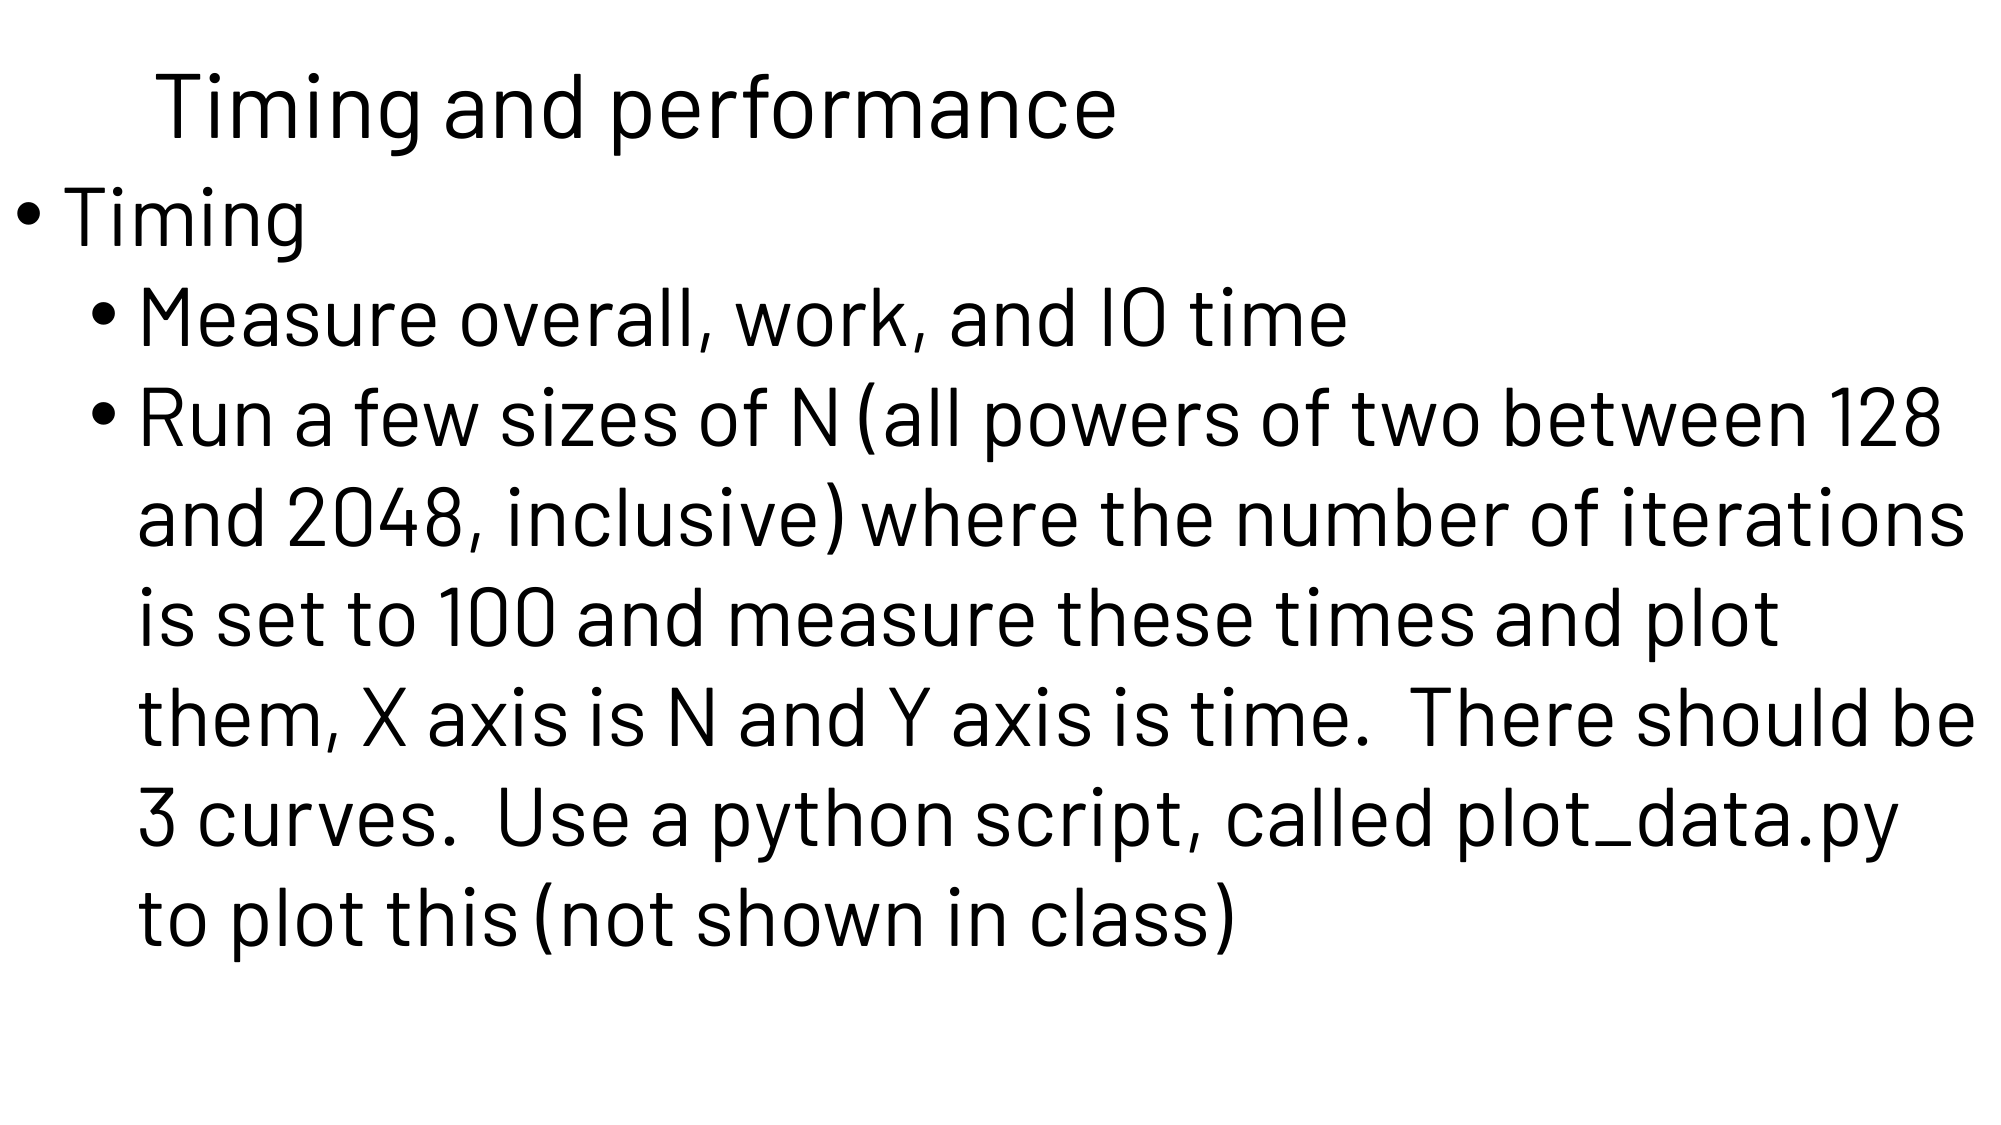

# Timing and performance
Timing
Measure overall, work, and IO time
Run a few sizes of N (all powers of two between 128 and 2048, inclusive) where the number of iterations is set to 100 and measure these times and plot them, X axis is N and Y axis is time.  There should be 3 curves.  Use a python script, called plot_data.py  to plot this (not shown in class)